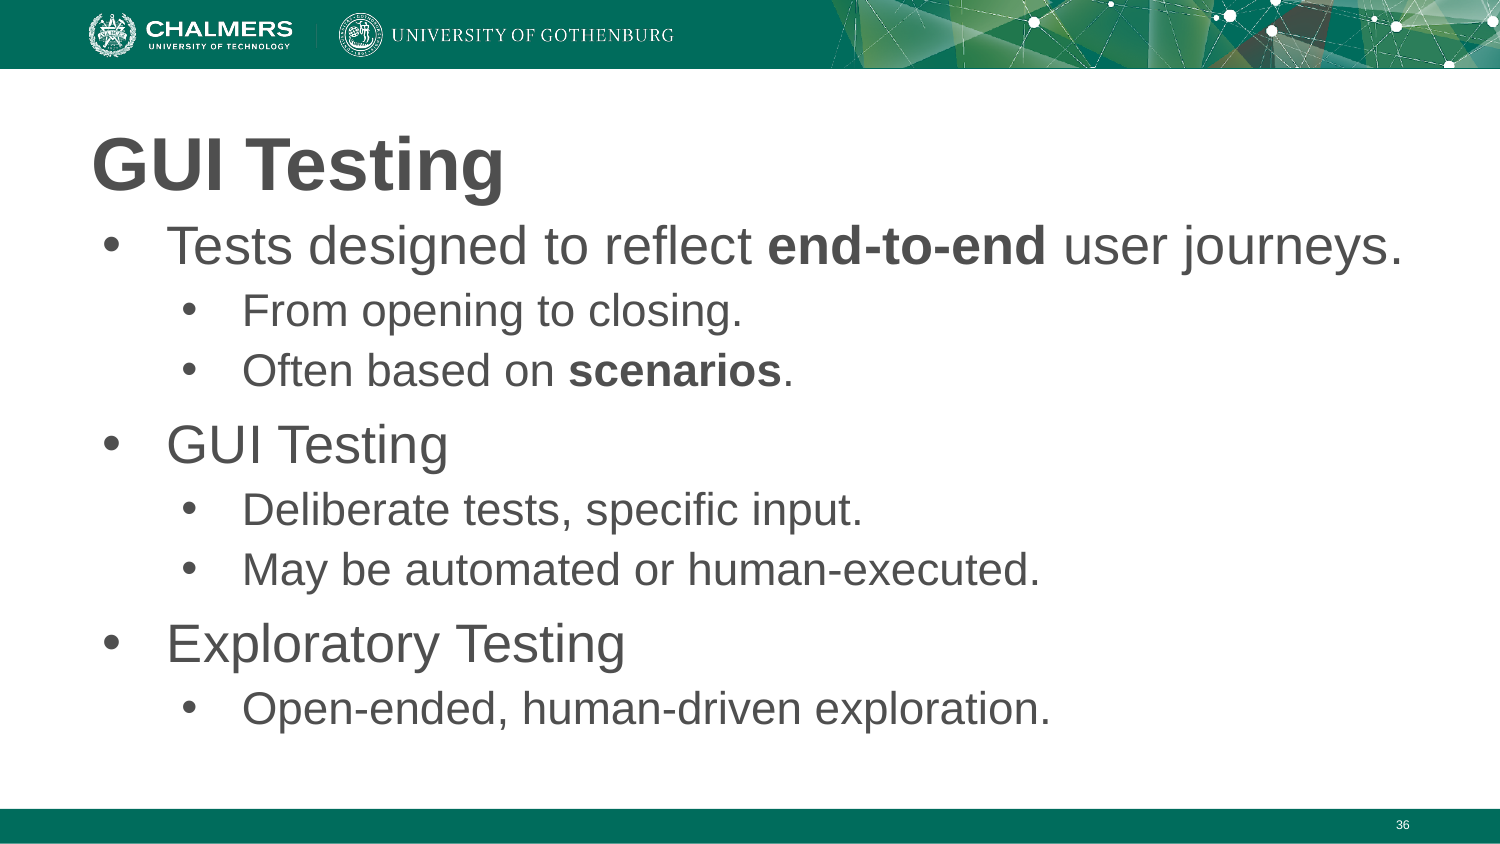

# GUI Testing
Tests designed to reflect end-to-end user journeys.
From opening to closing.
Often based on scenarios.
GUI Testing
Deliberate tests, specific input.
May be automated or human-executed.
Exploratory Testing
Open-ended, human-driven exploration.
36